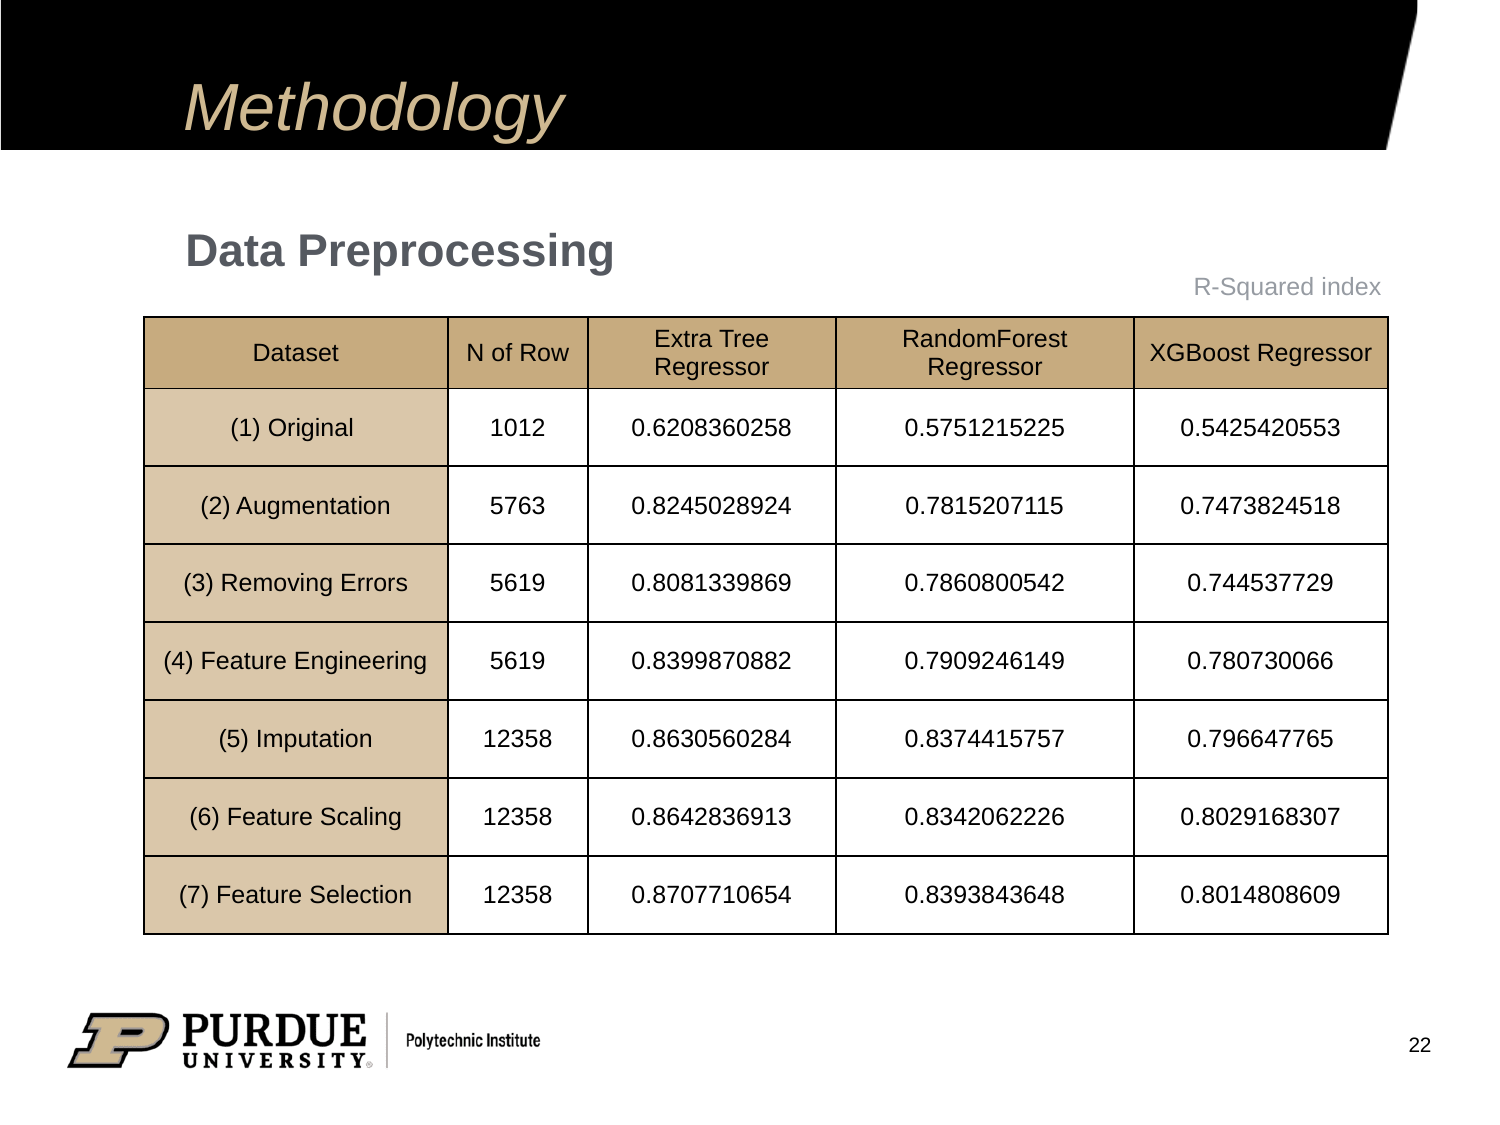

# Methodology
Data Preprocessing
R-Squared index
| Dataset | N of Row | Extra Tree Regressor | RandomForest Regressor | XGBoost Regressor |
| --- | --- | --- | --- | --- |
| (1) Original | 1012 | 0.6208360258 | 0.5751215225 | 0.5425420553 |
| (2) Augmentation | 5763 | 0.8245028924 | 0.7815207115 | 0.7473824518 |
| (3) Removing Errors | 5619 | 0.8081339869 | 0.7860800542 | 0.744537729 |
| (4) Feature Engineering | 5619 | 0.8399870882 | 0.7909246149 | 0.780730066 |
| (5) Imputation | 12358 | 0.8630560284 | 0.8374415757 | 0.796647765 |
| (6) Feature Scaling | 12358 | 0.8642836913 | 0.8342062226 | 0.8029168307 |
| (7) Feature Selection | 12358 | 0.8707710654 | 0.8393843648 | 0.8014808609 |
22